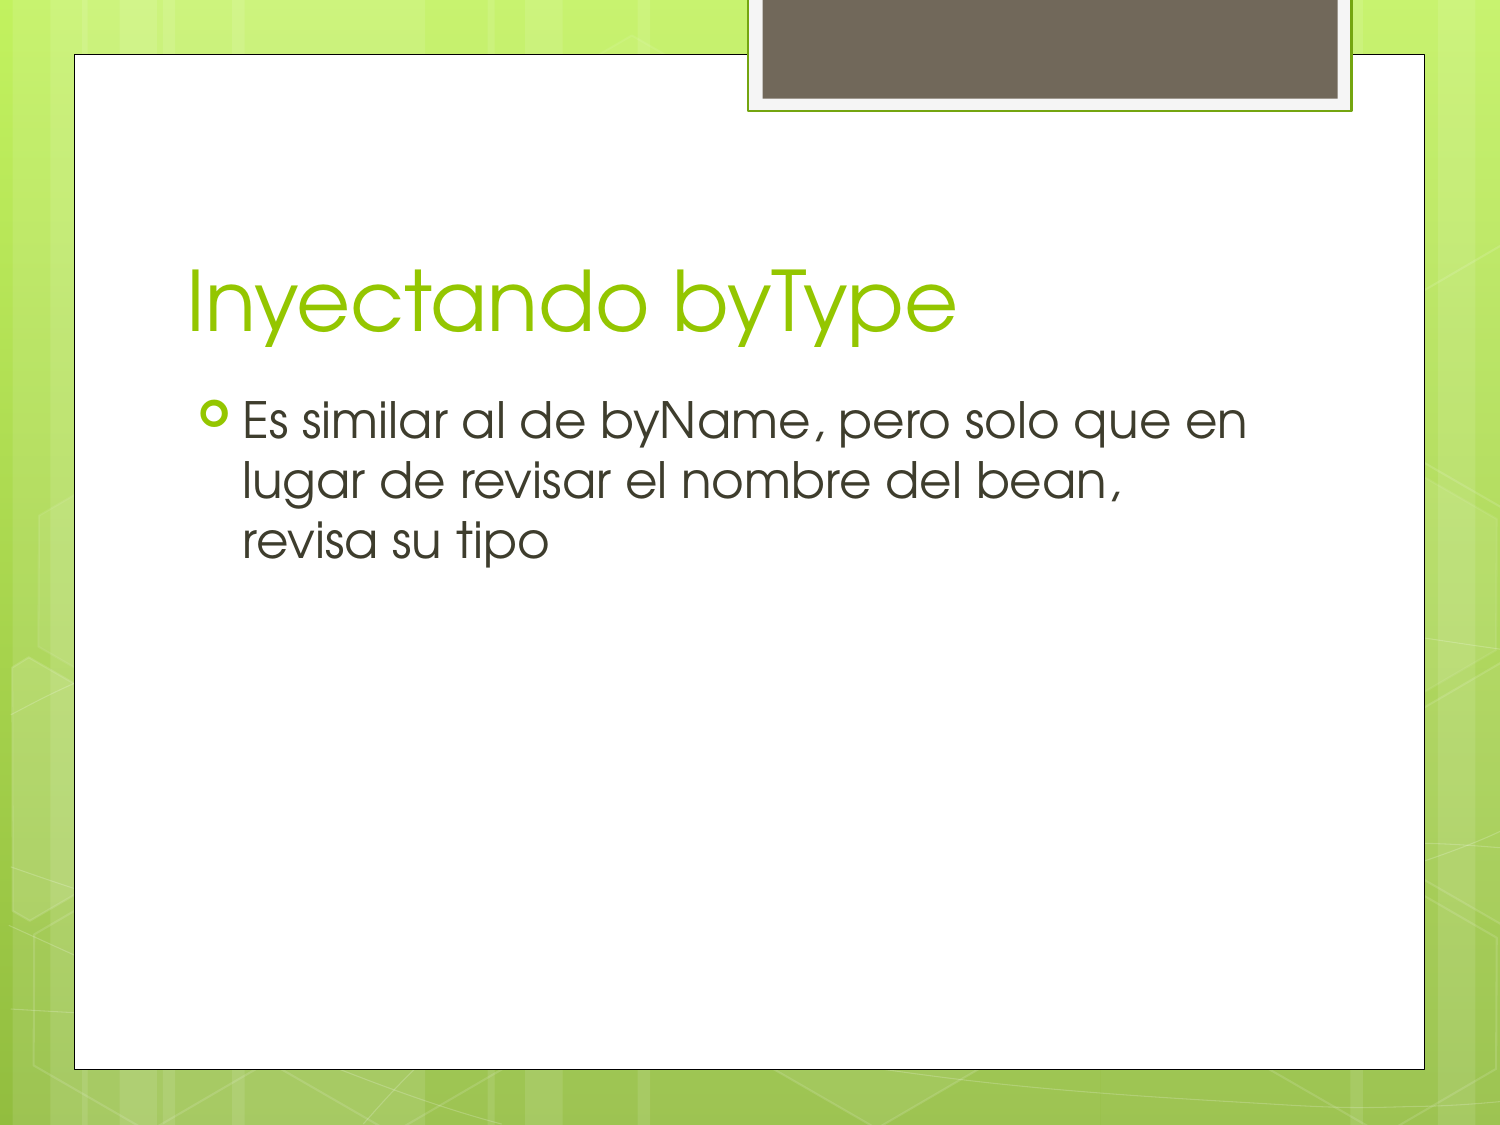

# Inyectando byType
Es similar al de byName, pero solo que en lugar de revisar el nombre del bean, revisa su tipo